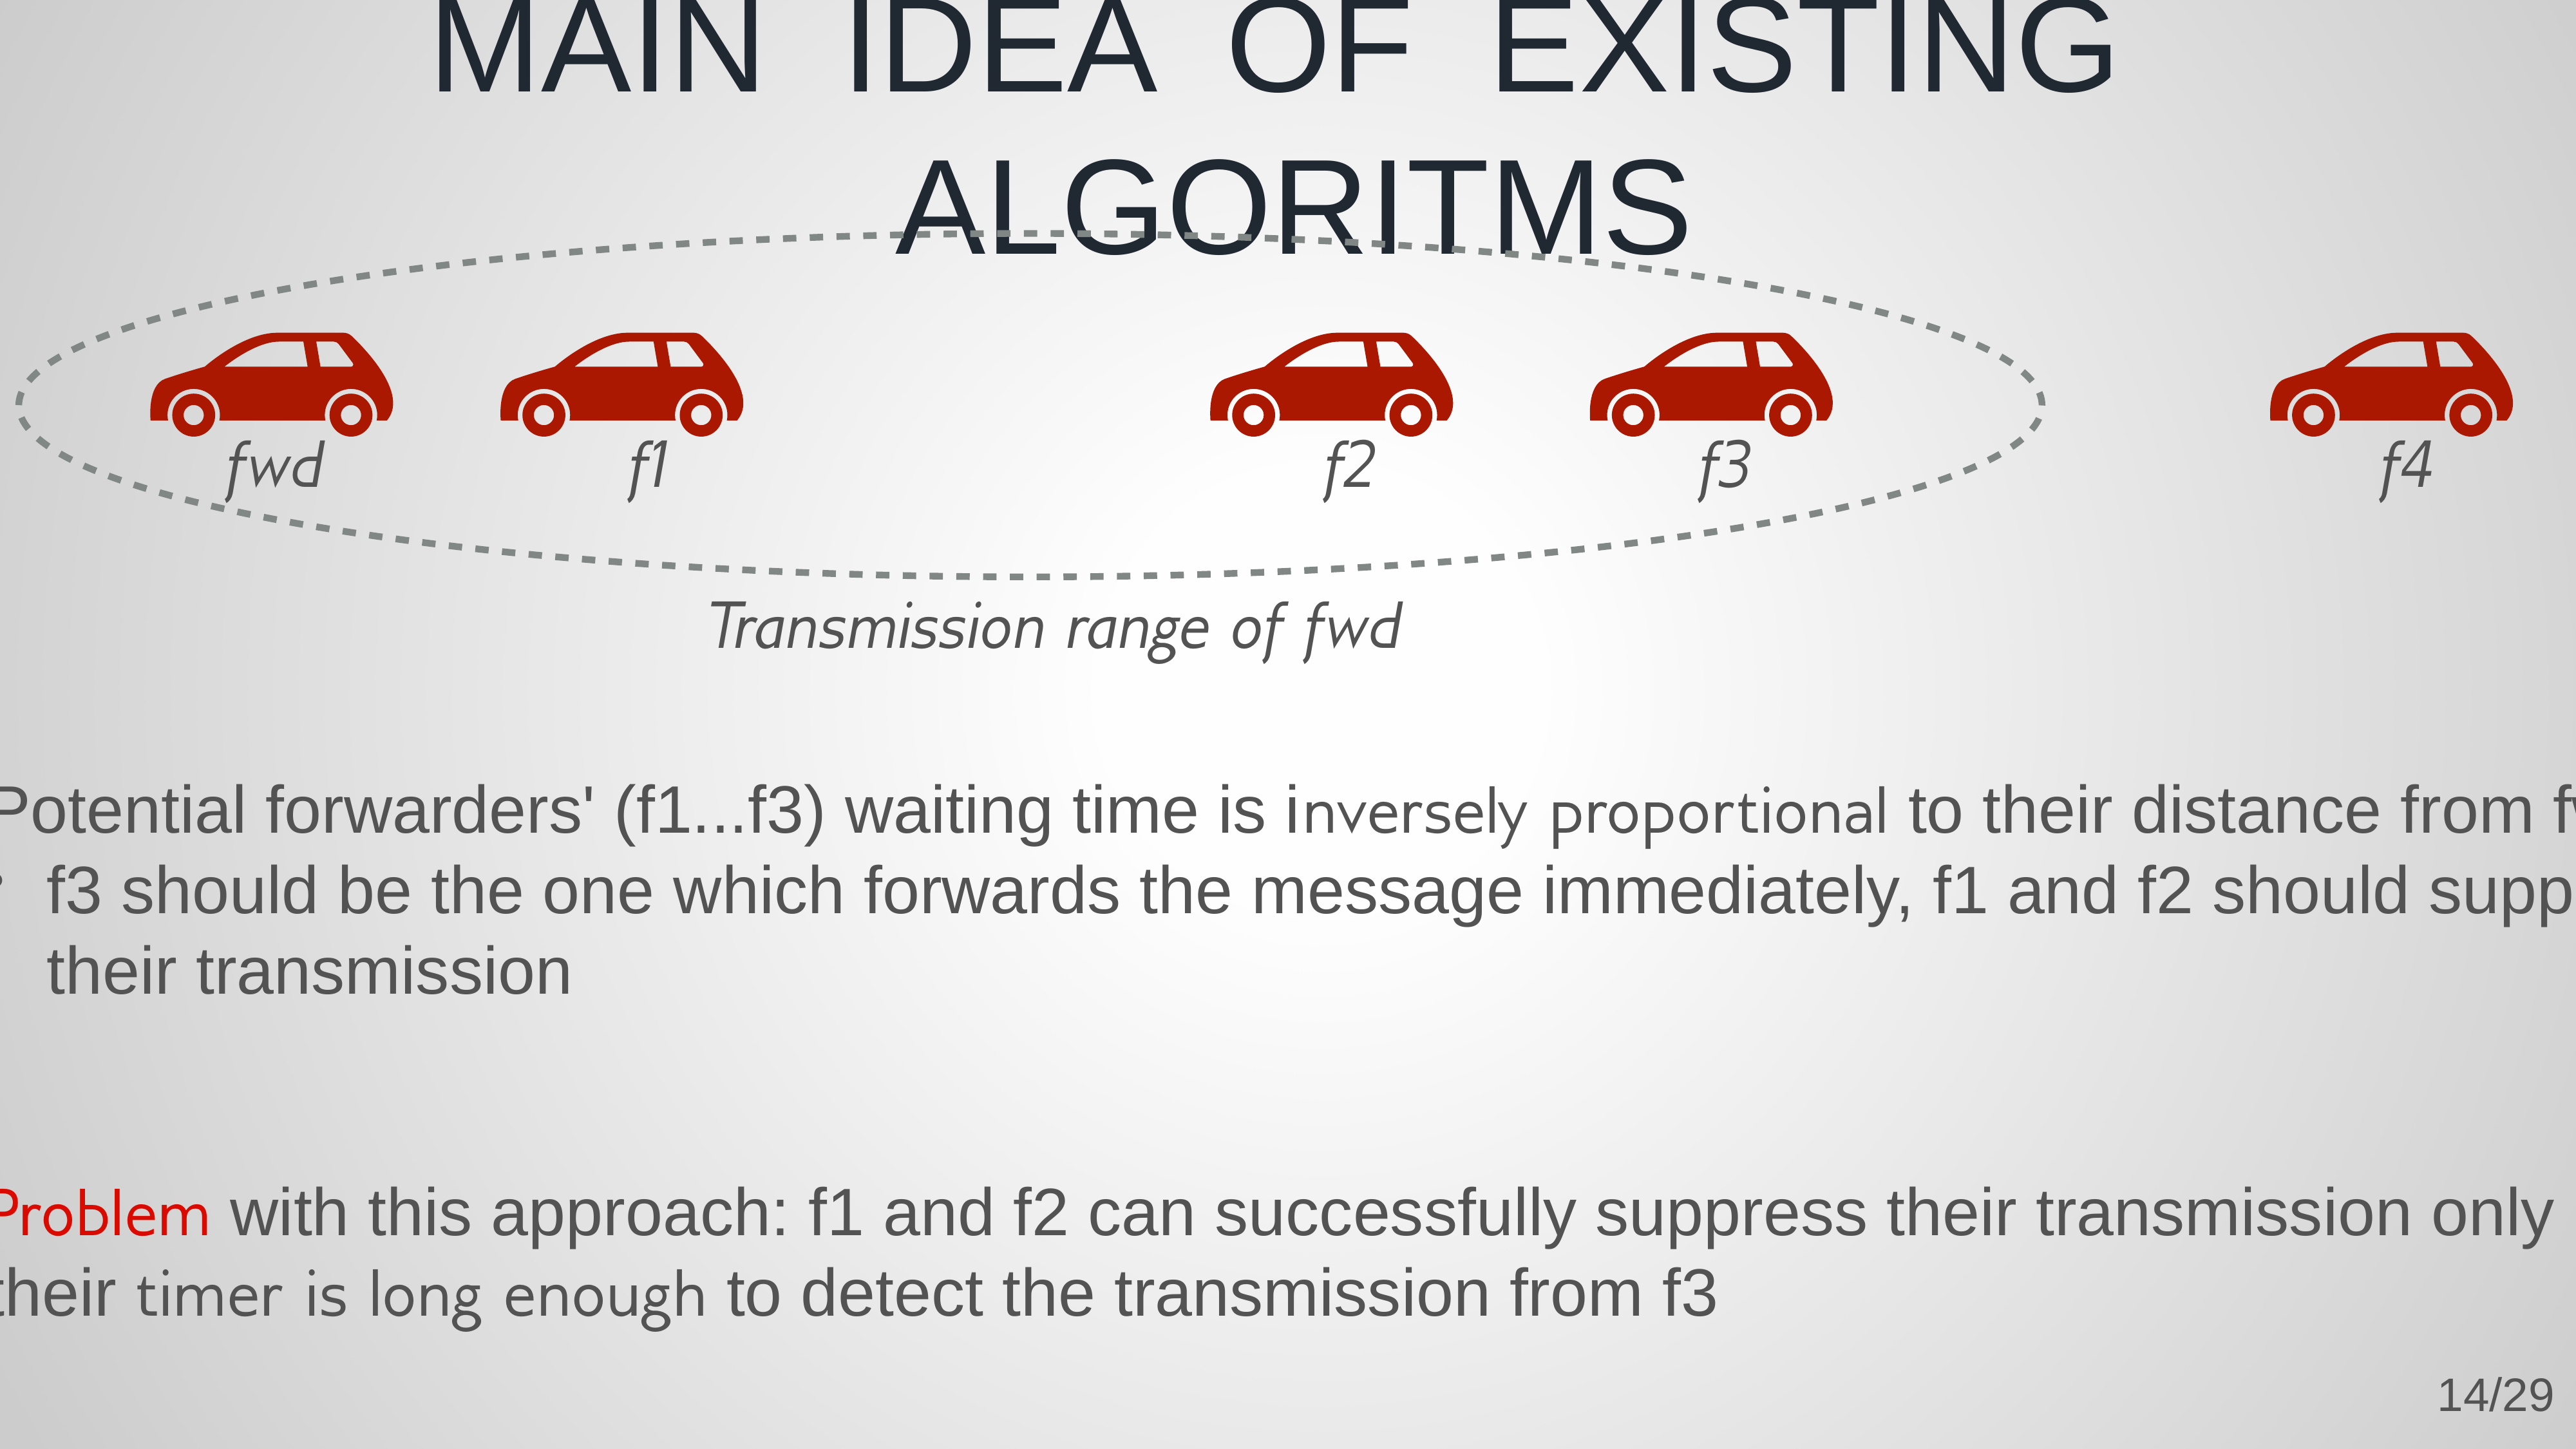

# MAIN  IDEA  of  existing  algoritms

fwd
f1
f2
f3
f4
Transmission range of fwd
Potential forwarders' (f1...f3) waiting time is inversely proportional to their distance from fwd
f3 should be the one which forwards the message immediately, f1 and f2 should suppress
their transmission

Problem with this approach: f1 and f2 can successfully suppress their transmission only if
their timer is long enough to detect the transmission from f3

14/29